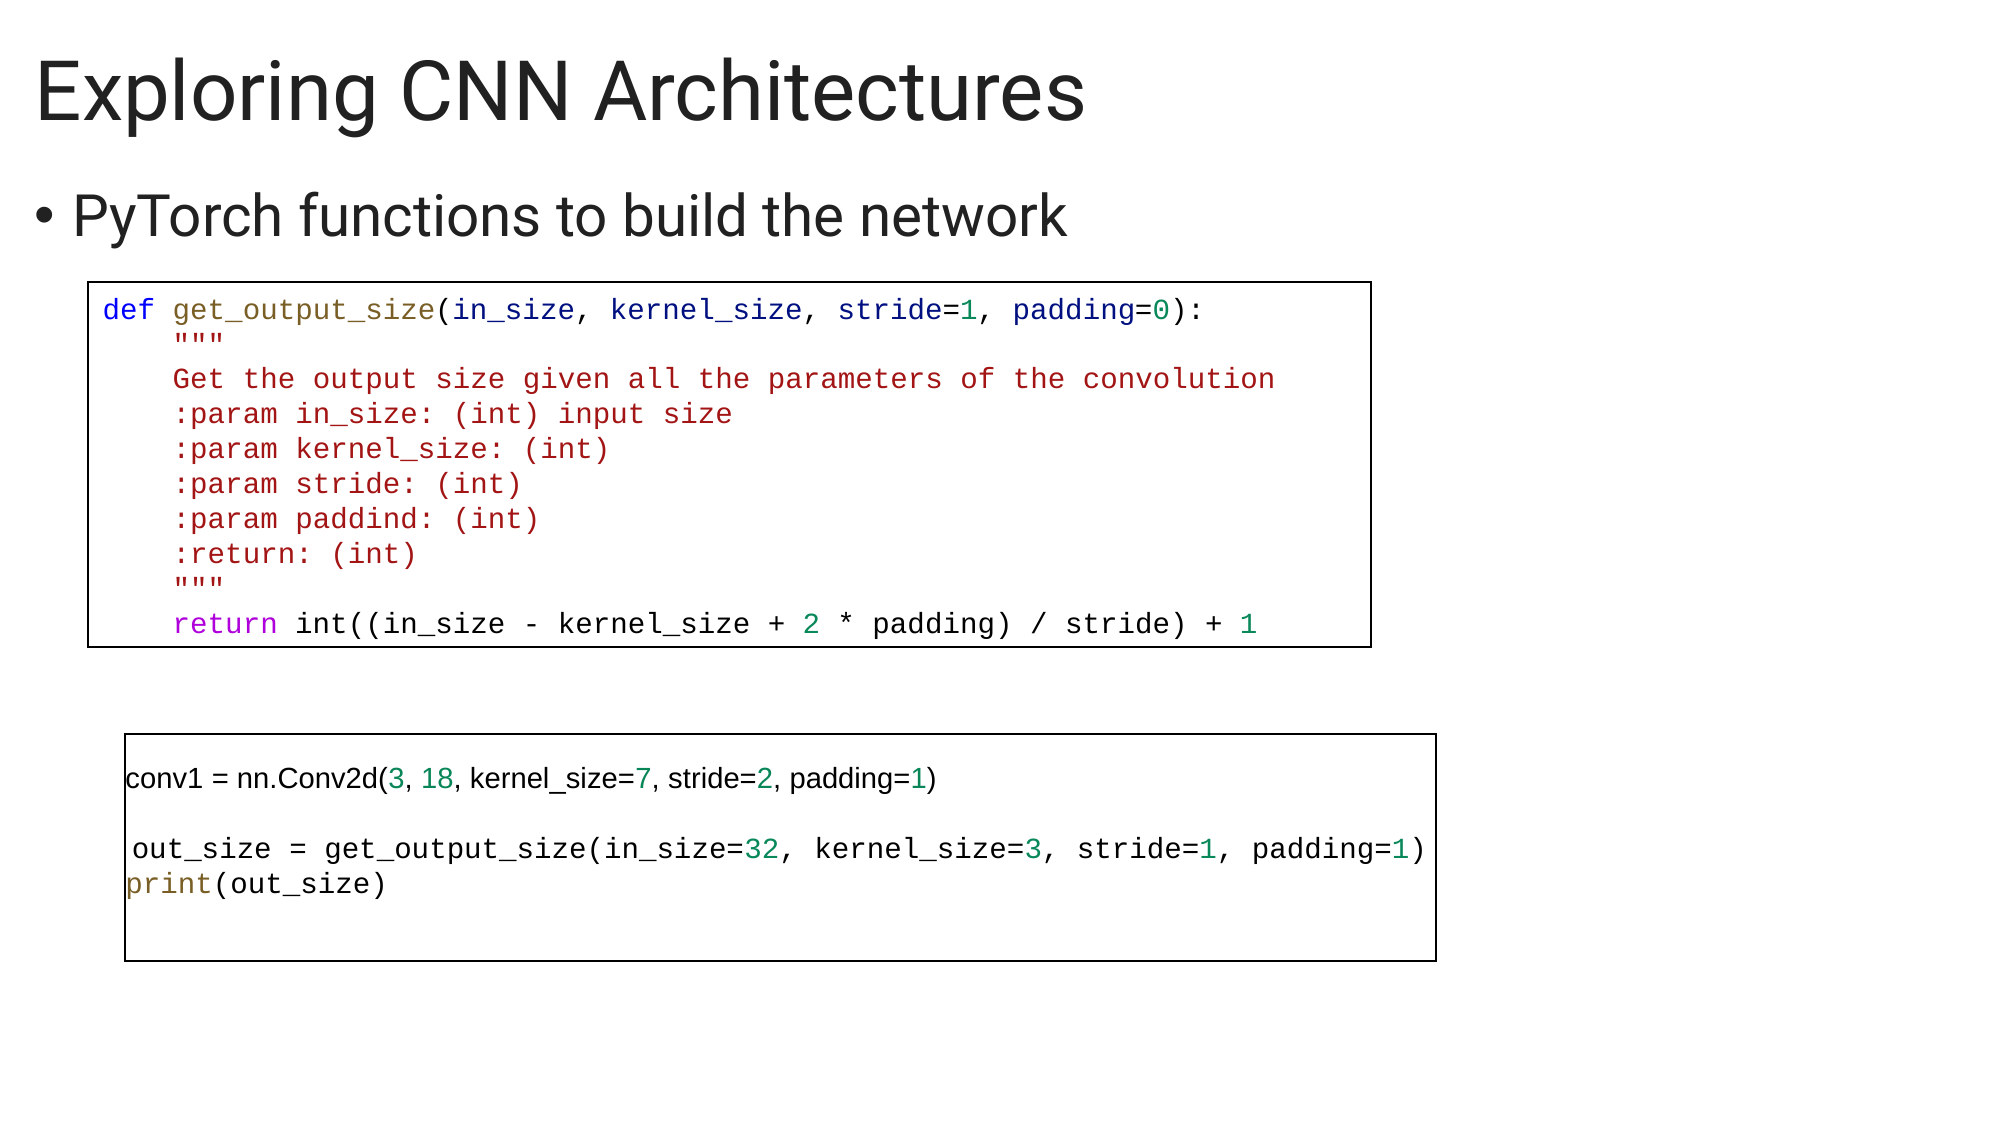

# Exploring CNN Architectures
PyTorch functions to build the network

def get_output_size(in_size, kernel_size, stride=1, padding=0):
    """
    Get the output size given all the parameters of the convolution
    :param in_size: (int) input size
    :param kernel_size: (int)
    :param stride: (int)
    :param paddind: (int)
    :return: (int)
    """
    return int((in_size - kernel_size + 2 * padding) / stride) + 1
conv1 = nn.Conv2d(3, 18, kernel_size=7, stride=2, padding=1)

 out_size = get_output_size(in_size=32, kernel_size=3, stride=1, padding=1)
print(out_size)